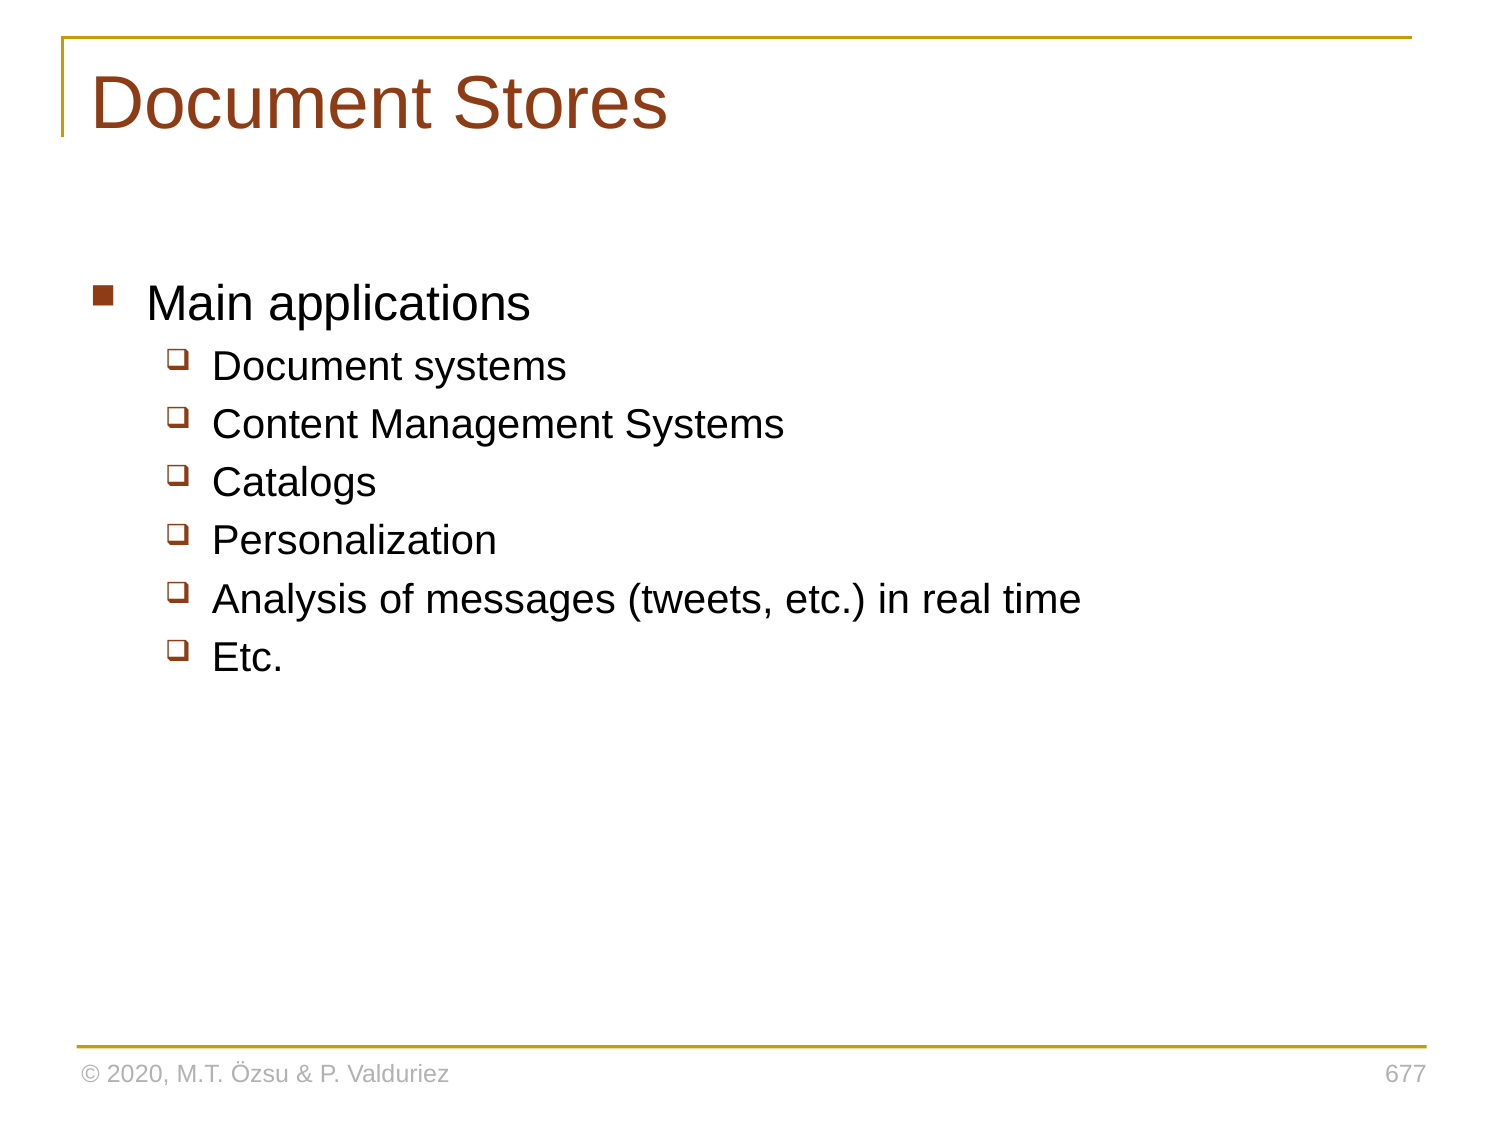

# Document Stores
Main applications
Document systems
Content Management Systems
Catalogs
Personalization
Analysis of messages (tweets, etc.) in real time
Etc.
© 2020, M.T. Özsu & P. Valduriez
677